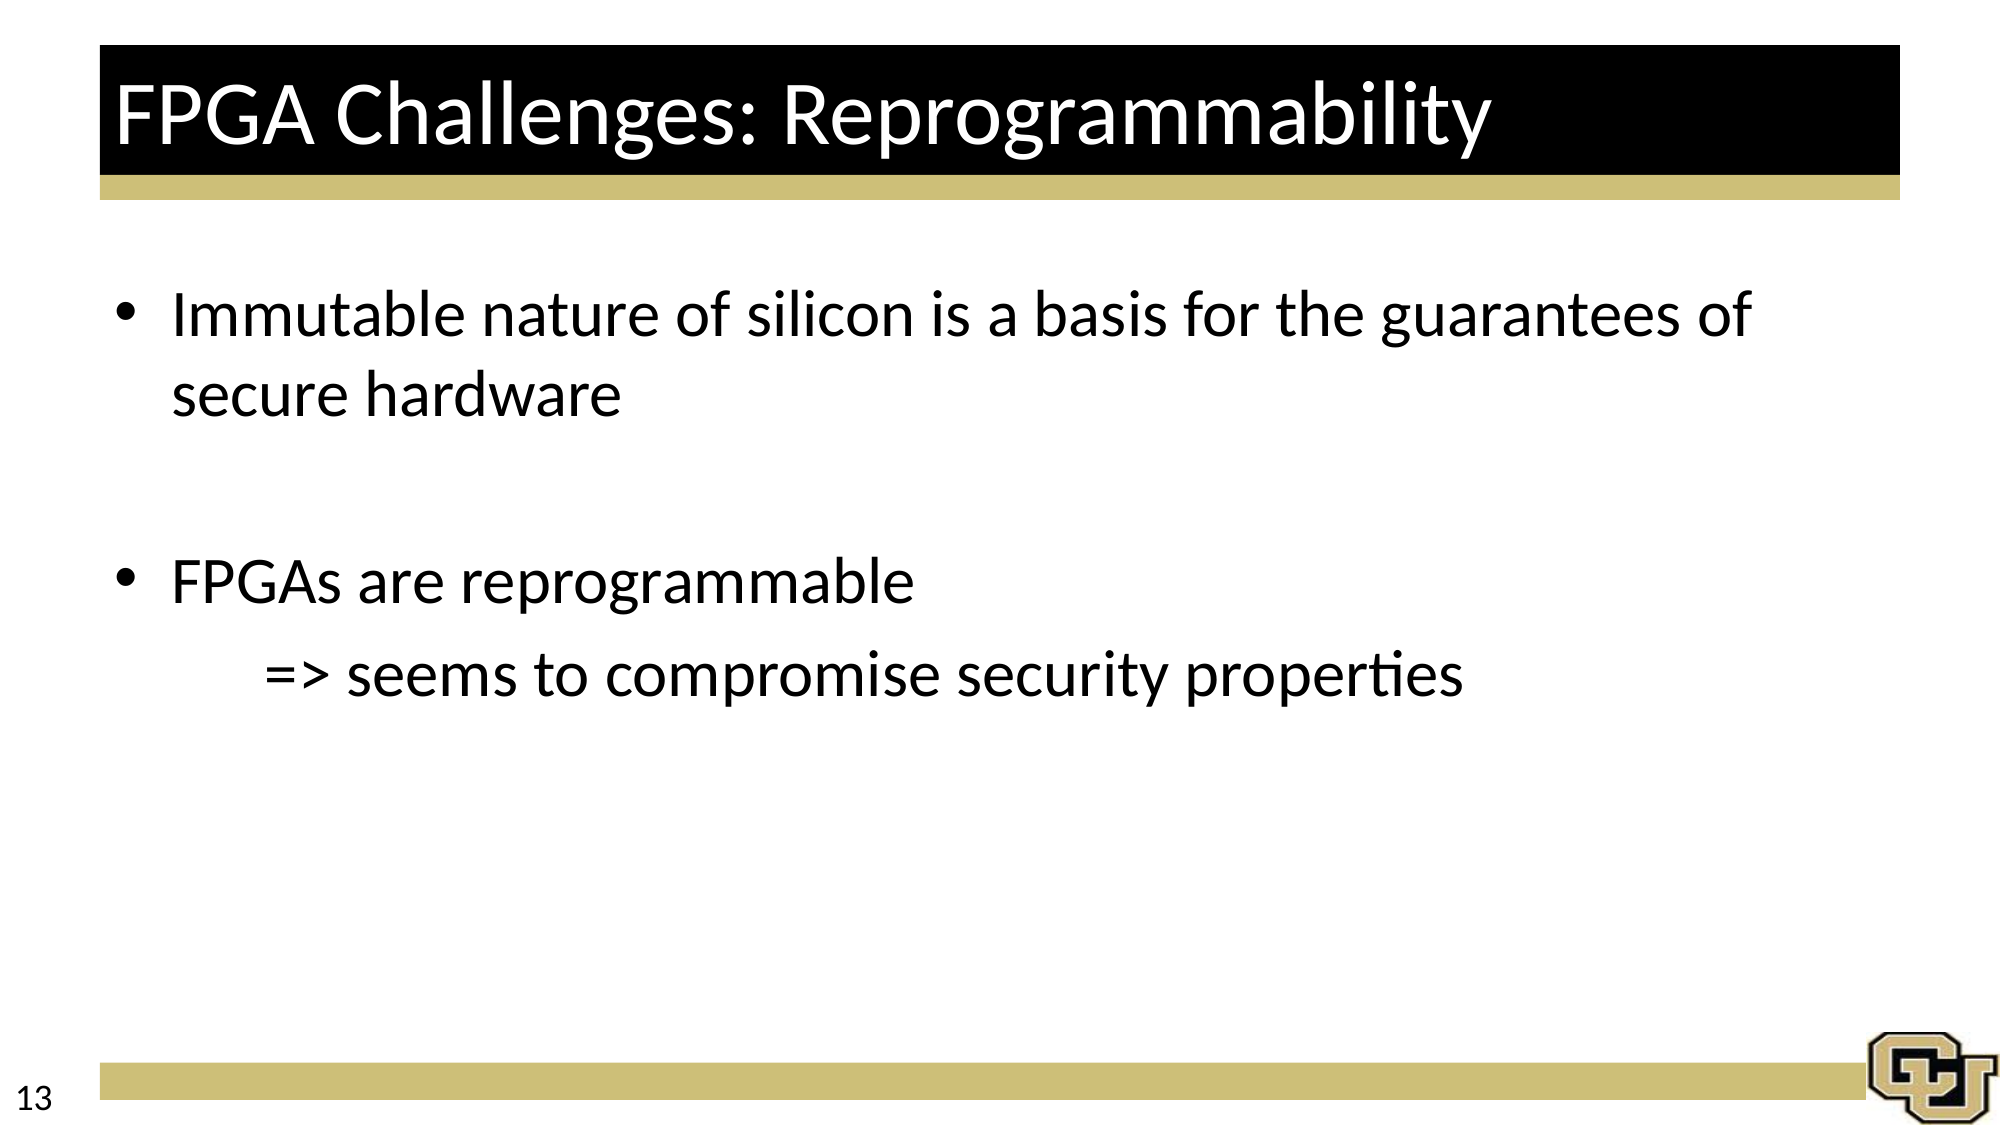

# FPGA Challenges: Reprogrammability
Immutable nature of silicon is a basis for the guarantees of secure hardware

FPGAs are reprogrammable
	=> seems to compromise security properties
13